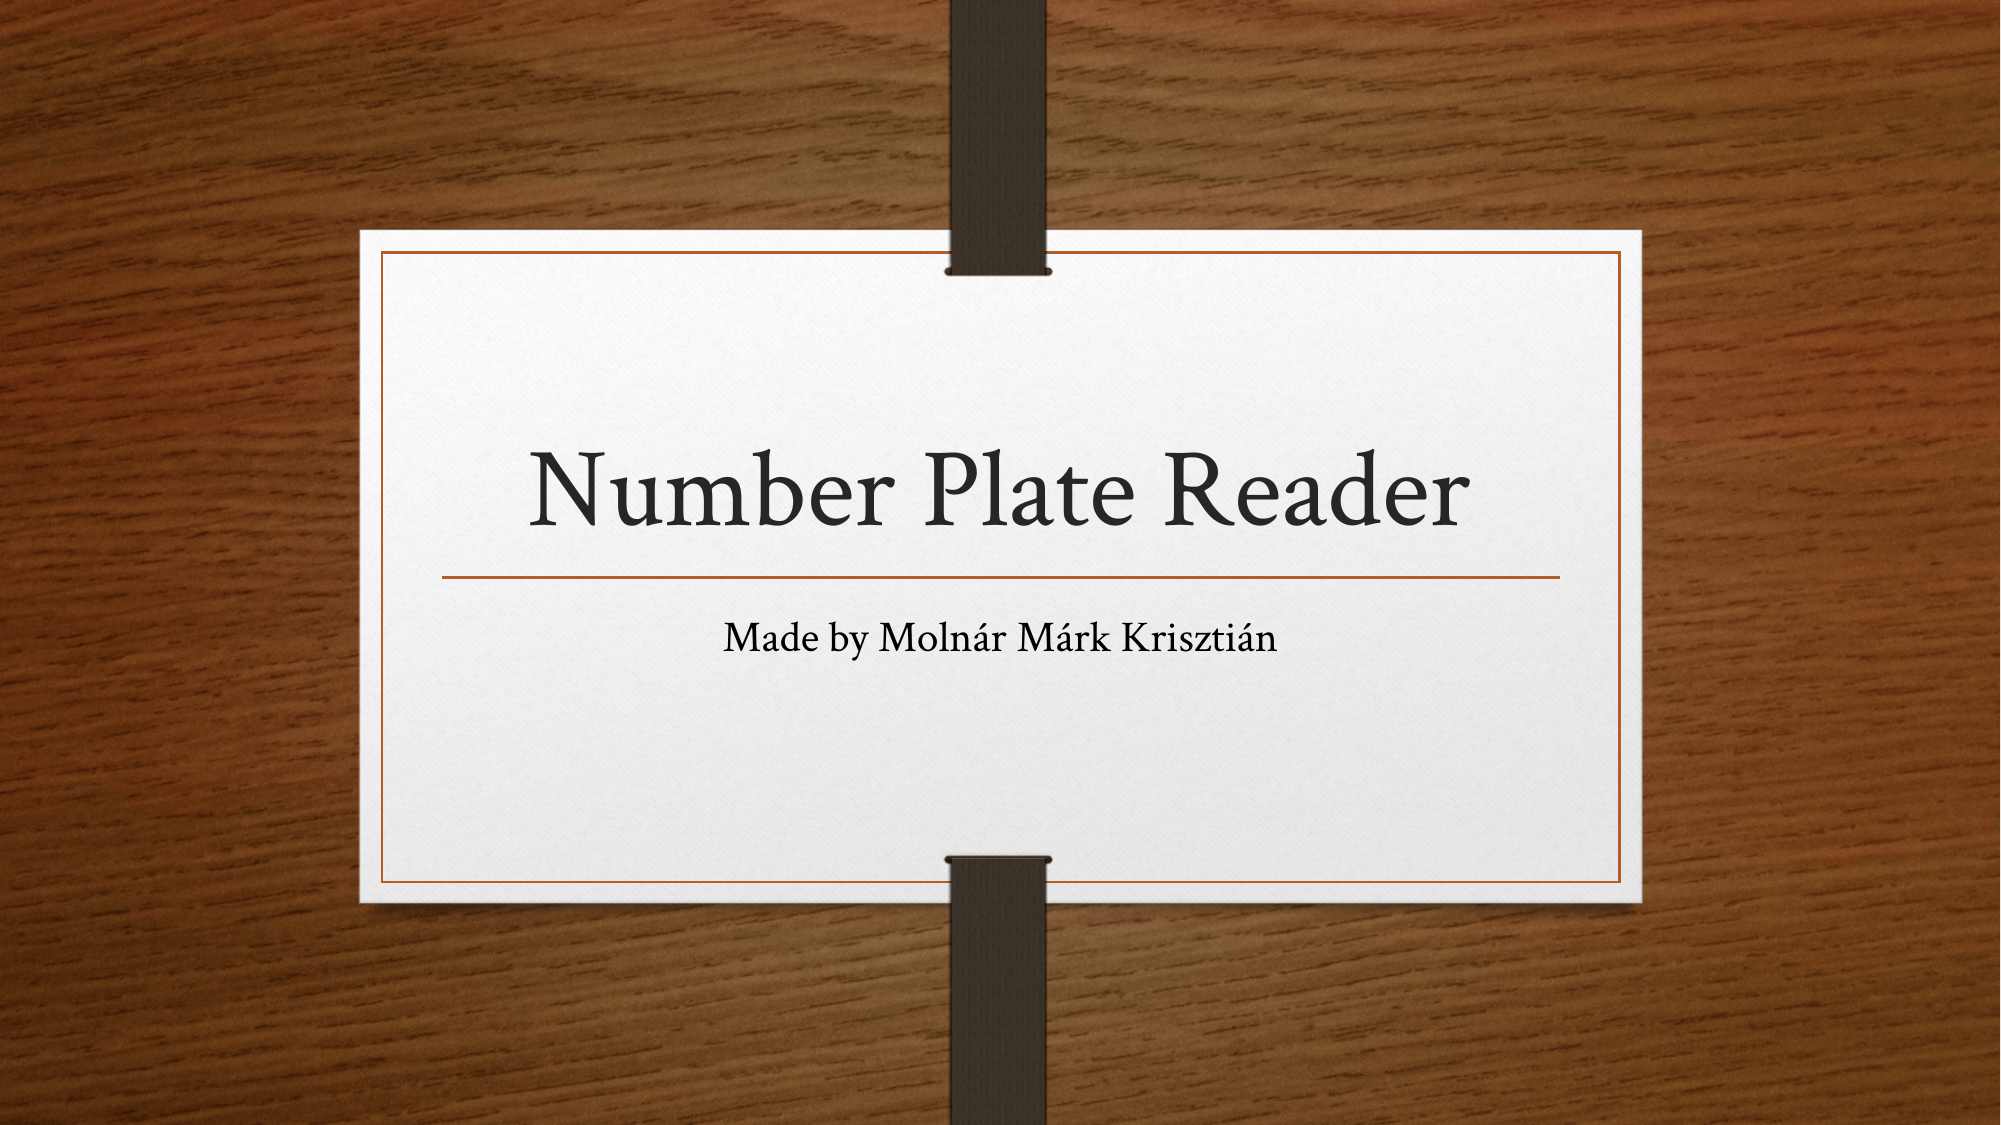

# Number Plate Reader
Made by Molnár Márk Krisztián